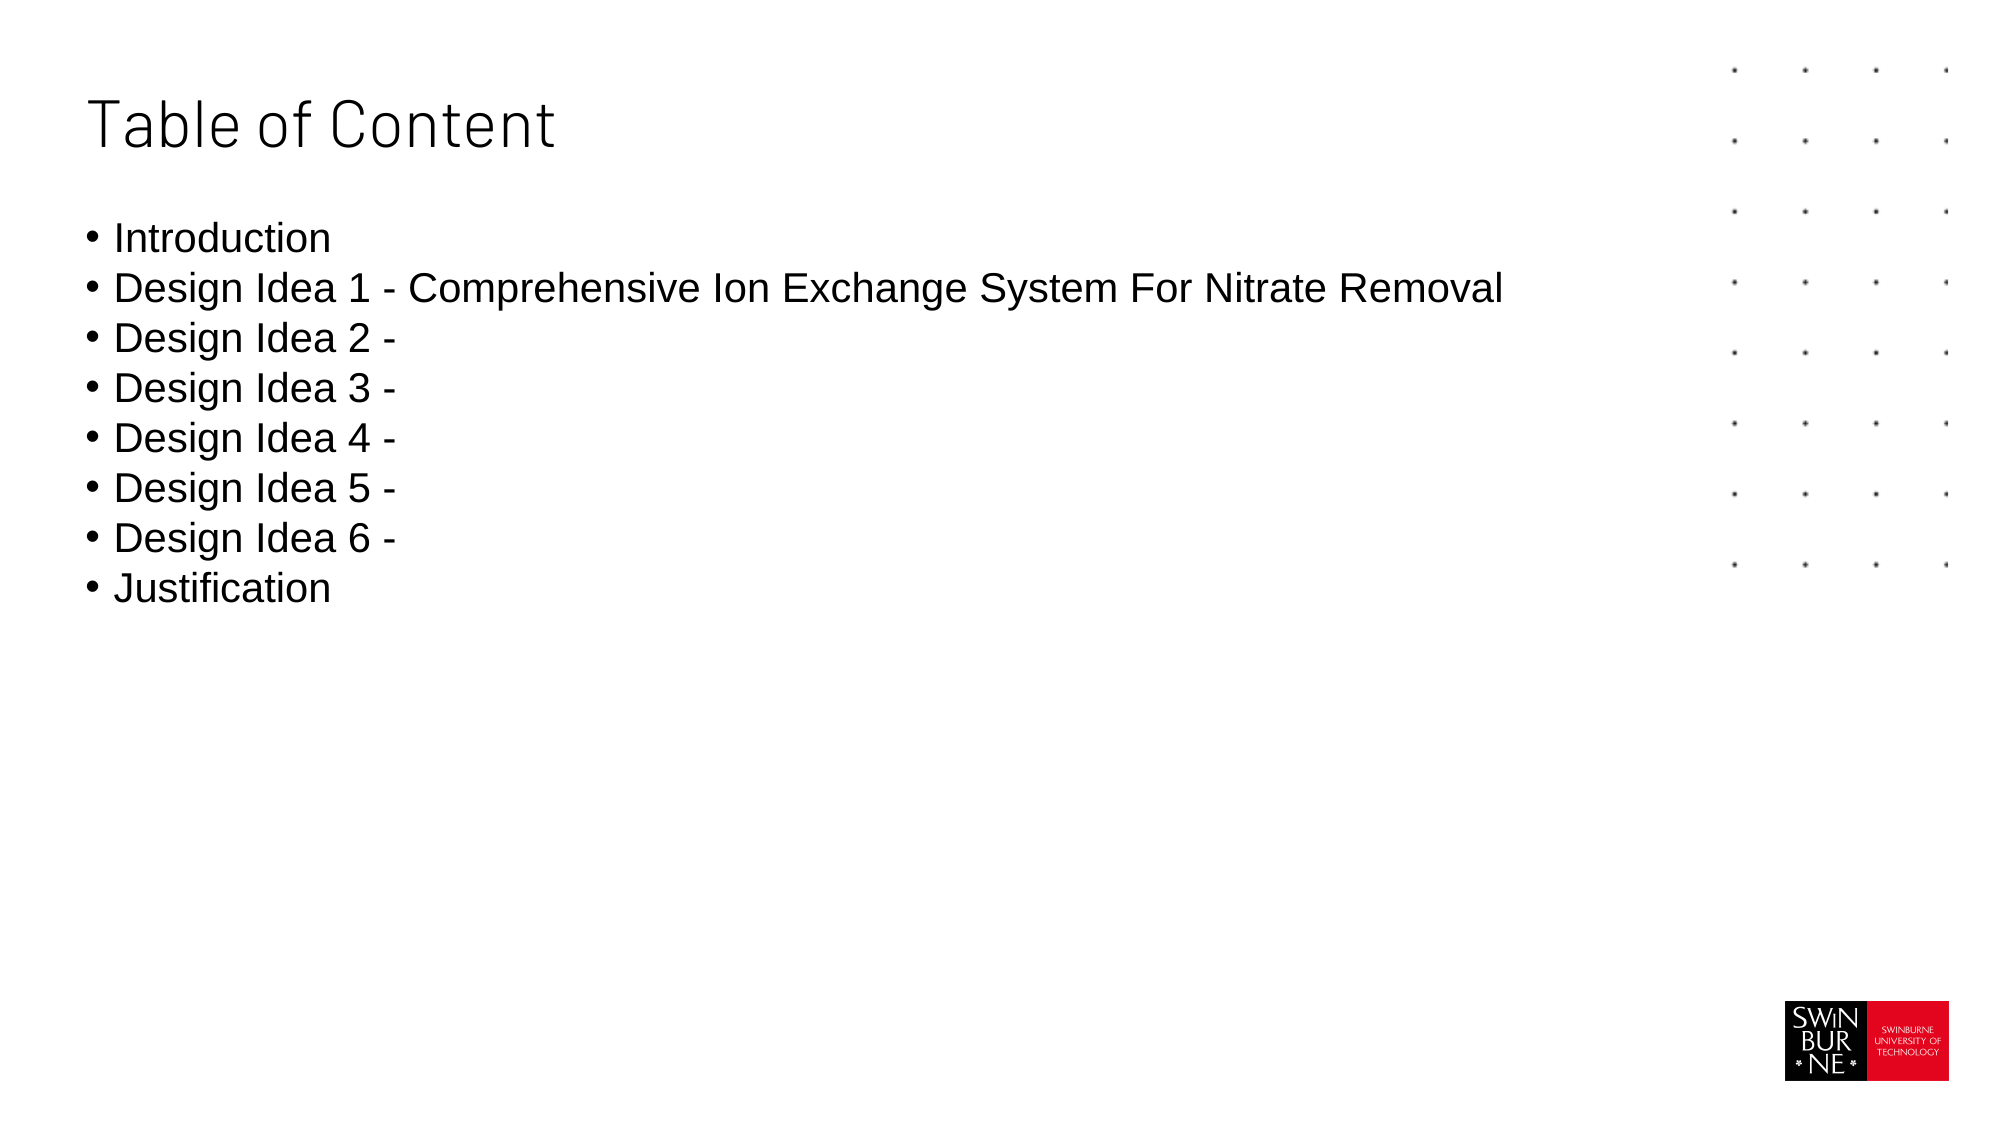

# Table of Content
Introduction
Design Idea 1 - Comprehensive Ion Exchange System For Nitrate Removal
Design Idea 2 -
Design Idea 3 -
Design Idea 4 -
Design Idea 5 -
Design Idea 6 -
Justification